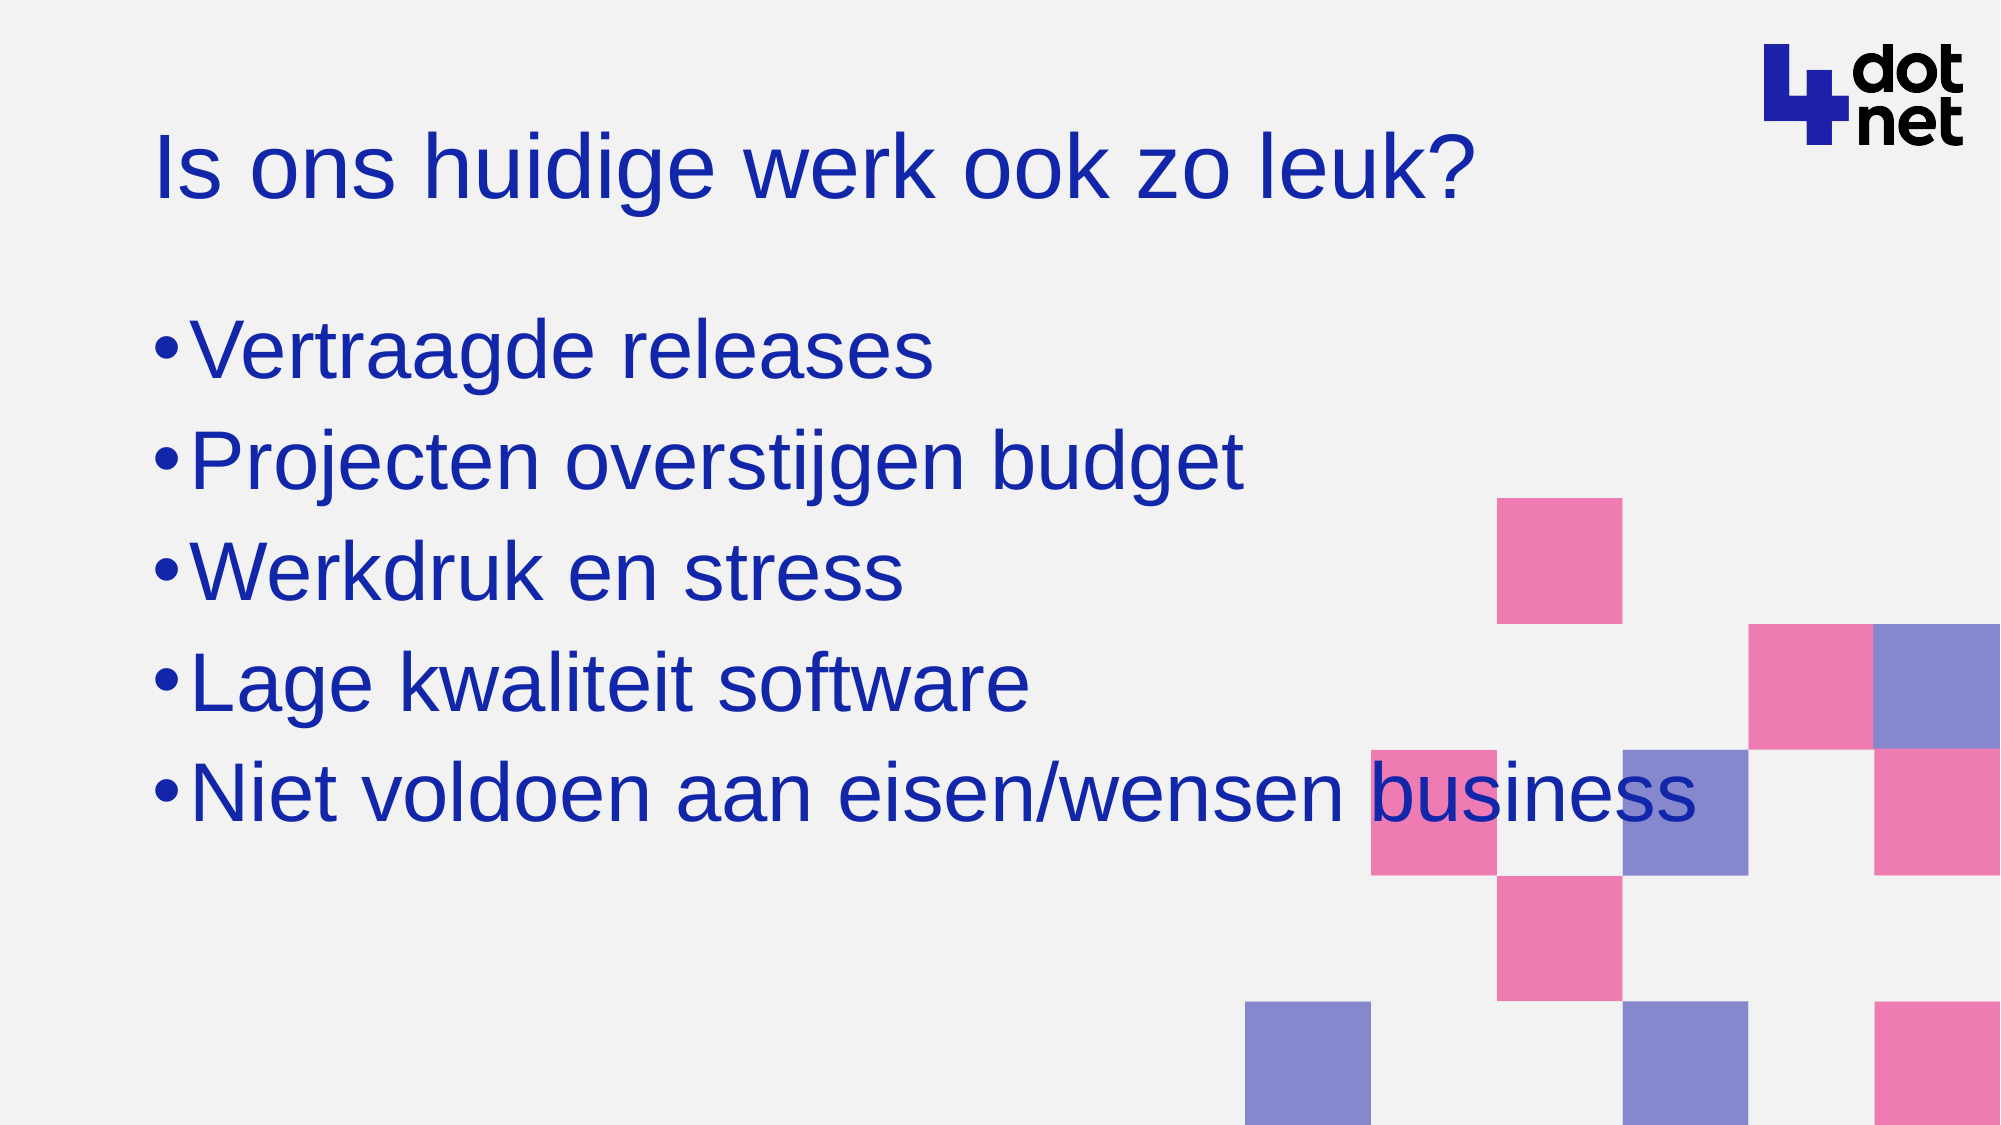

# Is ons huidige werk ook zo leuk?
Vertraagde releases
Projecten overstijgen budget
Werkdruk en stress
Lage kwaliteit software
Niet voldoen aan eisen/wensen business